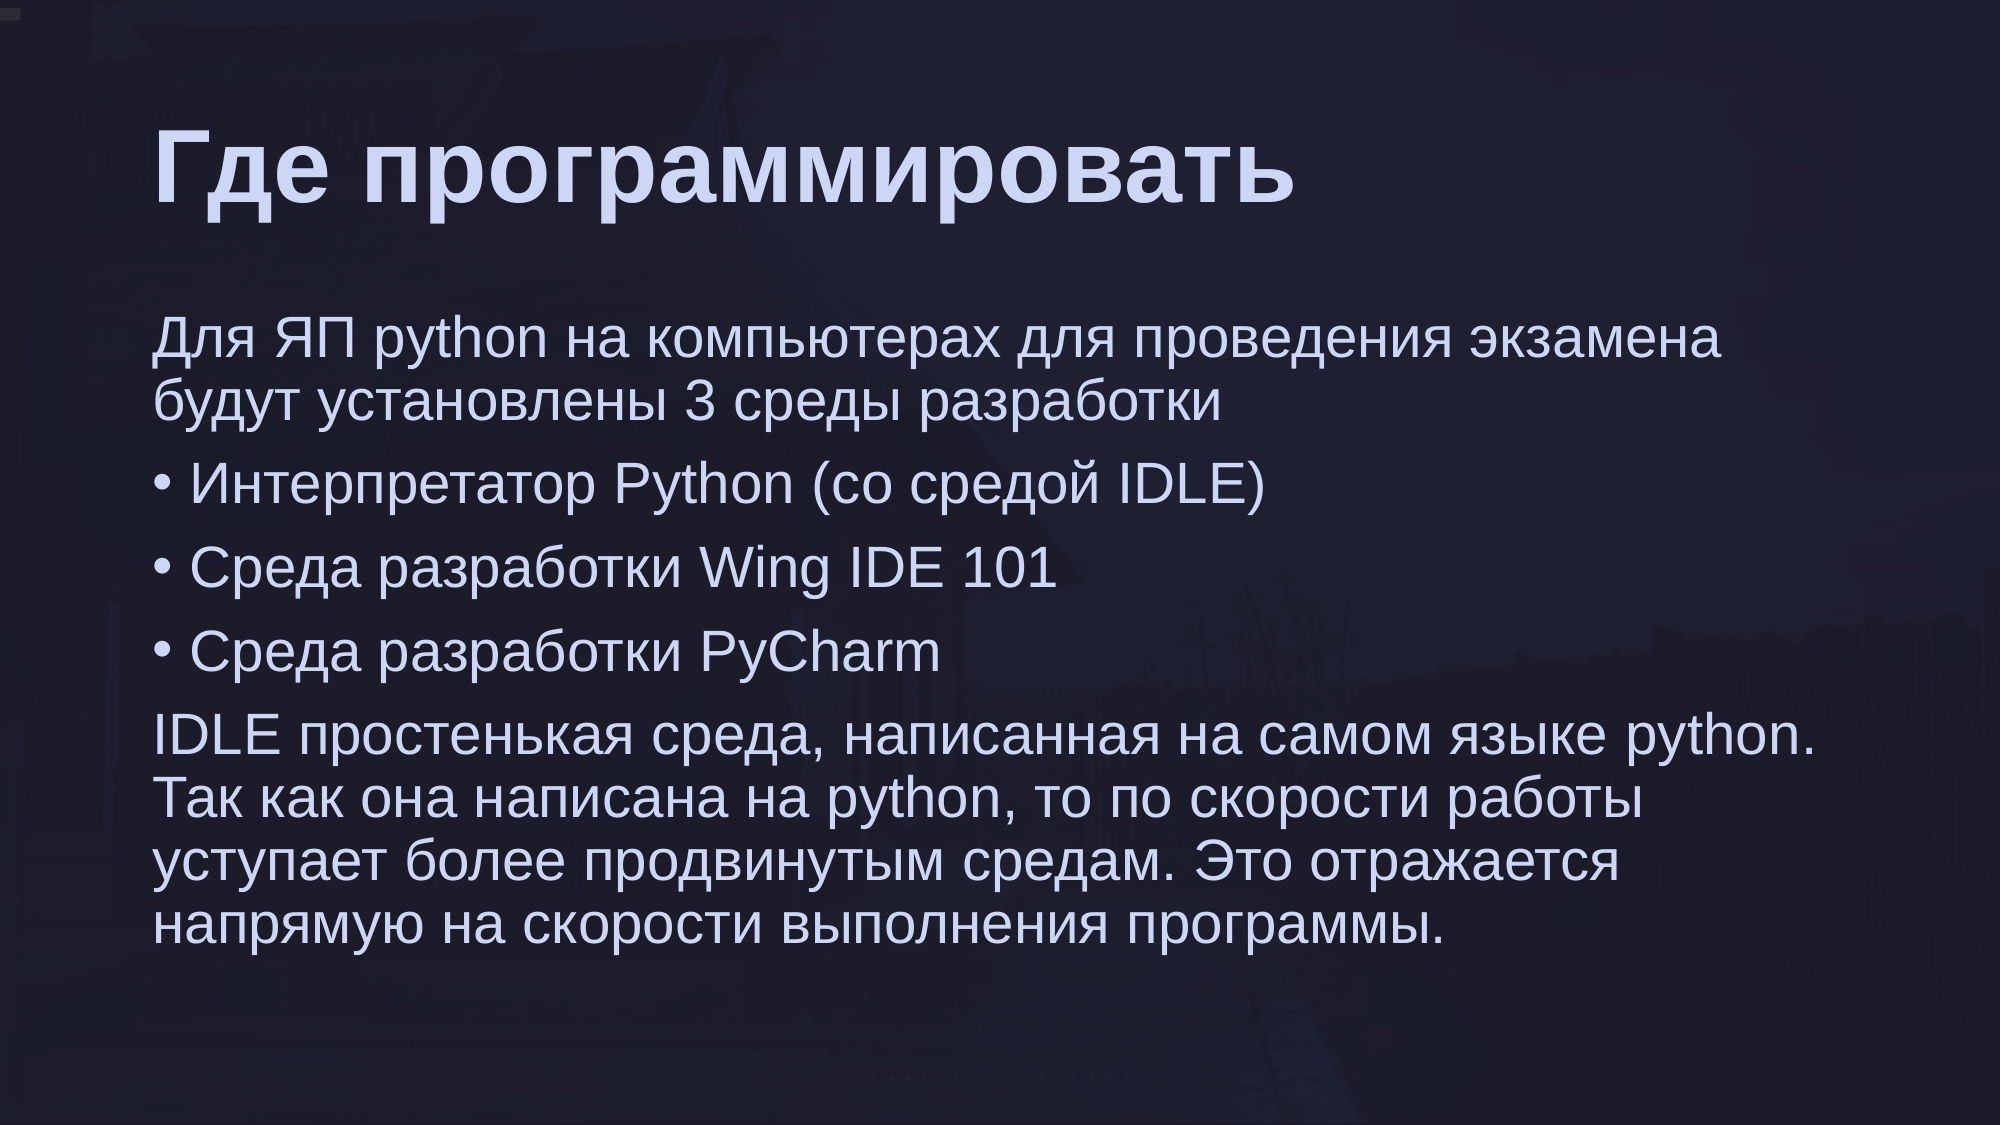

# Где программировать
Для ЯП python на компьютерах для проведения экзамена будут установлены 3 среды разработки
Интерпретатор Python (со средой IDLE)
Среда разработки Wing IDE 101
Среда разработки PyCharm
IDLE простенькая среда, написанная на самом языке python. Так как она написана на python, то по скорости работы уступает более продвинутым средам. Это отражается напрямую на скорости выполнения программы.